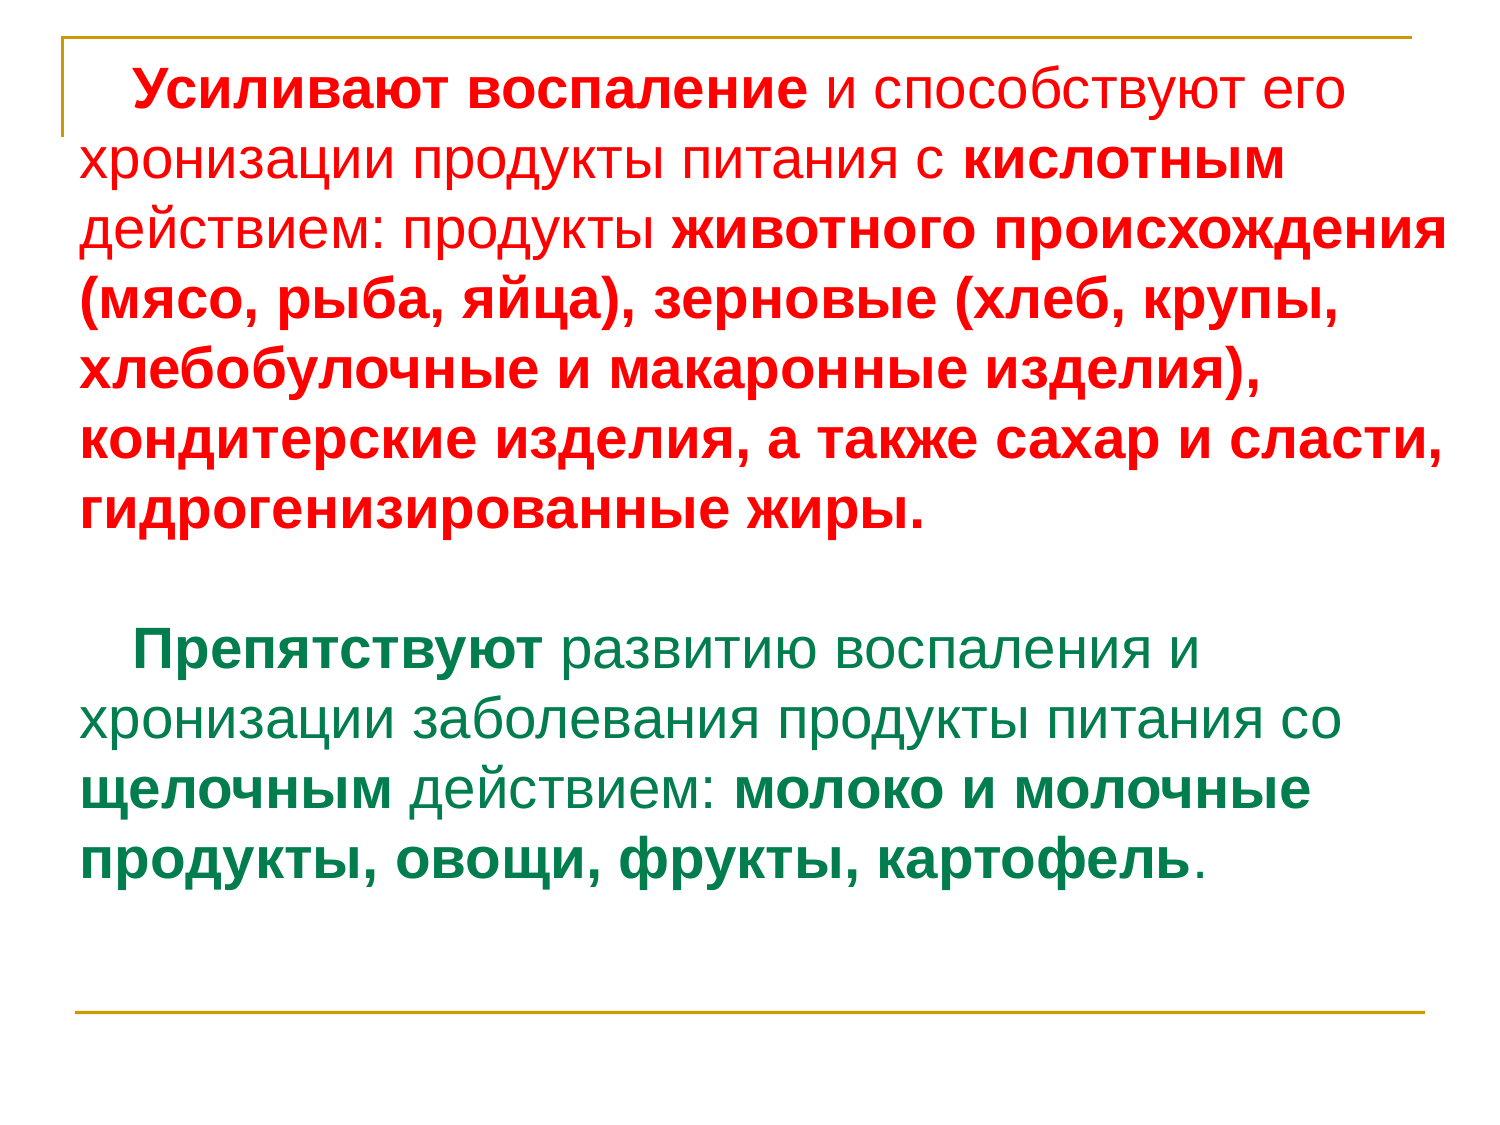

Усиливают воспаление и способствуют его хронизации продукты питания с кислотным действием: продукты животного происхождения (мясо, рыба, яйца), зерновые (хлеб, крупы, хлебо­булочные и макаронные изделия),  кондитерские изделия, а также сахар и сласти, гидрогенизированные жиры.

Препятствуют развитию воспаления и хронизации заболевания продукты питания со щелочным действием: молоко и молочные продукты, овощи, фрукты, картофель.